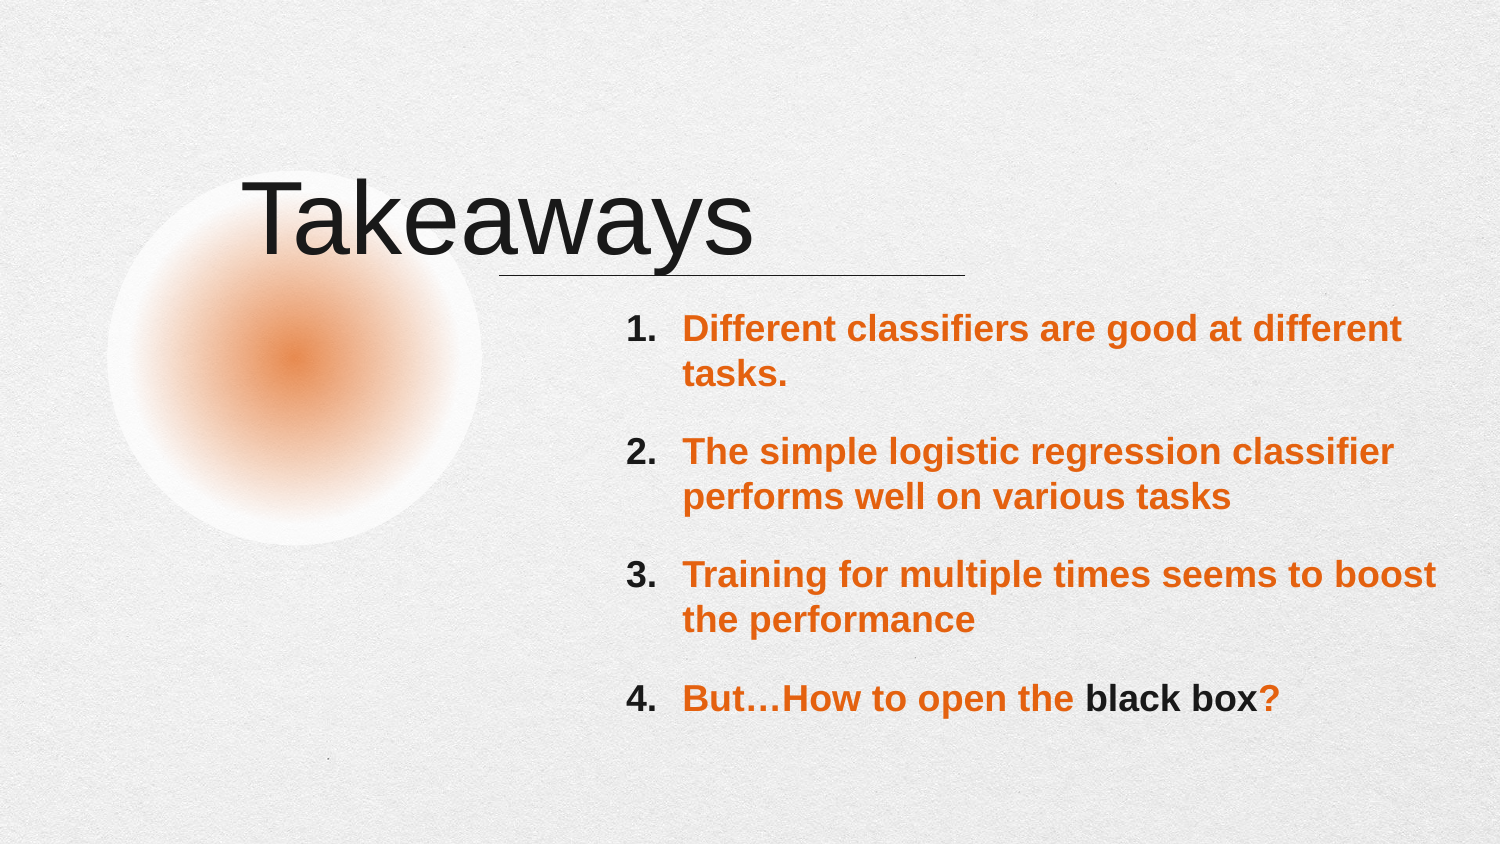

# Takeaways
Different classifiers are good at different tasks.
The simple logistic regression classifier performs well on various tasks
Training for multiple times seems to boost the performance
But…How to open the black box?